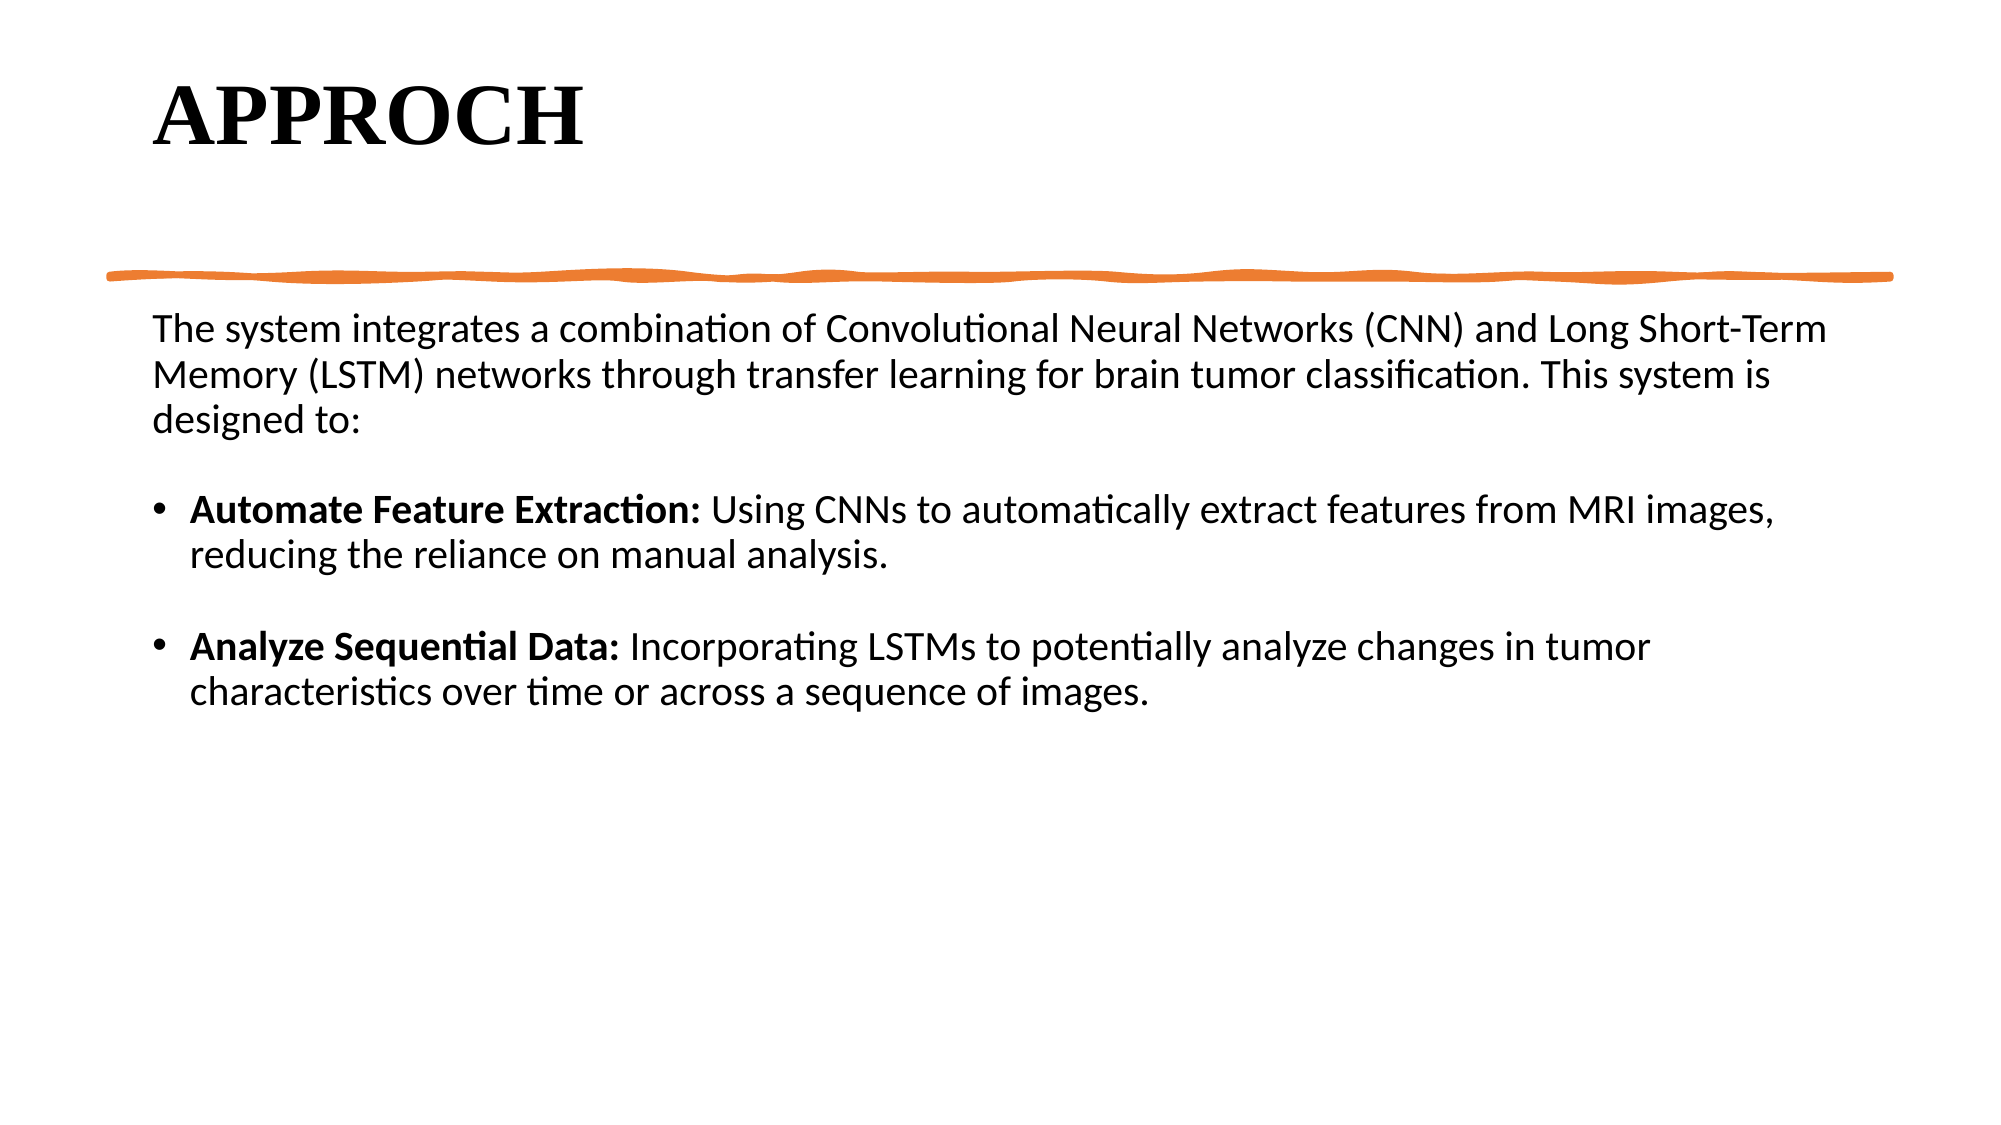

# APPROCH

The system integrates a combination of Convolutional Neural Networks (CNN) and Long Short-Term Memory (LSTM) networks through transfer learning for brain tumor classification. This system is designed to:
Automate Feature Extraction: Using CNNs to automatically extract features from MRI images, reducing the reliance on manual analysis.
Analyze Sequential Data: Incorporating LSTMs to potentially analyze changes in tumor characteristics over time or across a sequence of images.